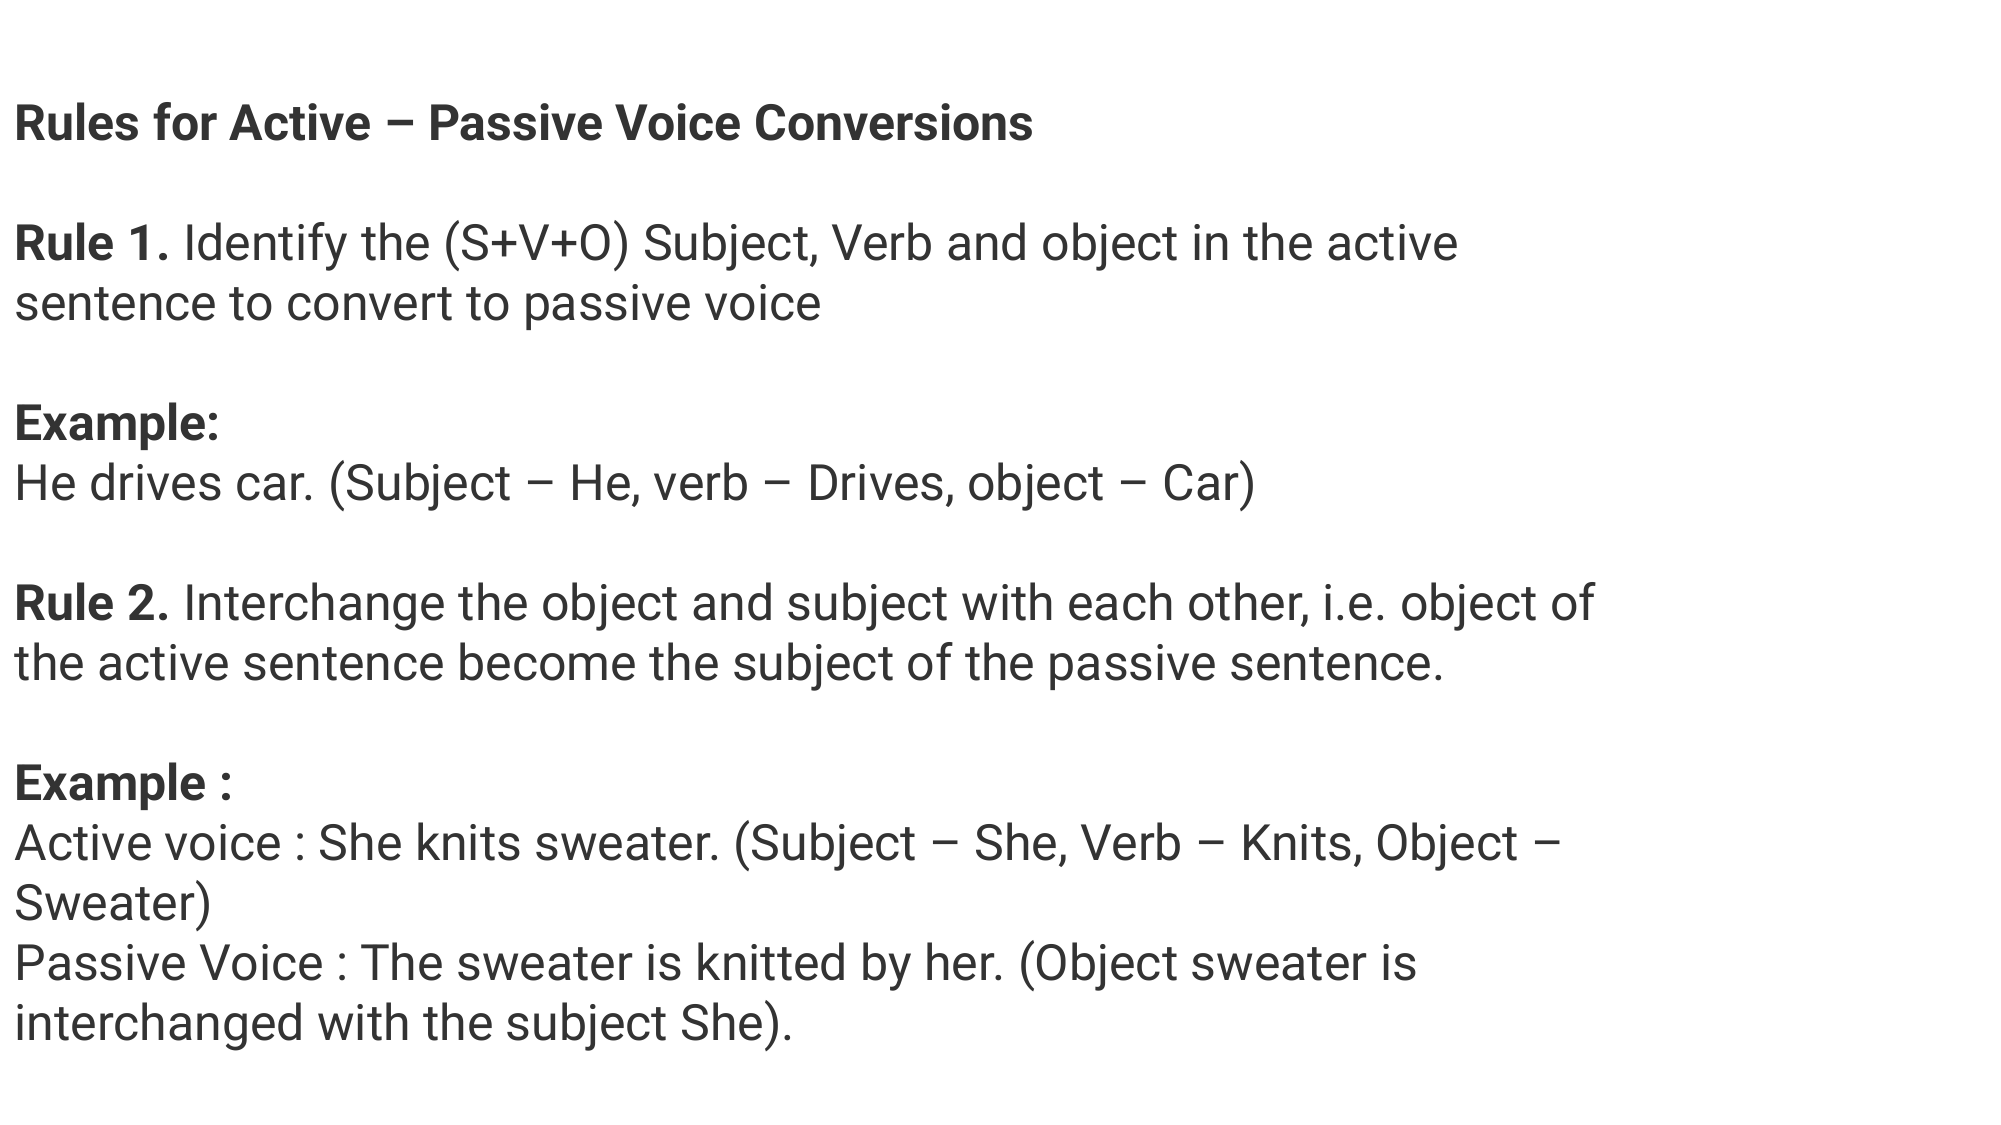

Rules for Active – Passive Voice Conversions

Rule 1. Identify the (S+V+O) Subject, Verb and object in the active sentence to convert to passive voice

Example:
He drives car. (Subject – He, verb – Drives, object – Car)

Rule 2. Interchange the object and subject with each other, i.e. object of the active sentence become the subject of the passive sentence.

Example :
Active voice : She knits sweater. (Subject – She, Verb – Knits, Object – Sweater)
Passive Voice : The sweater is knitted by her. (Object sweater is interchanged with the subject She).